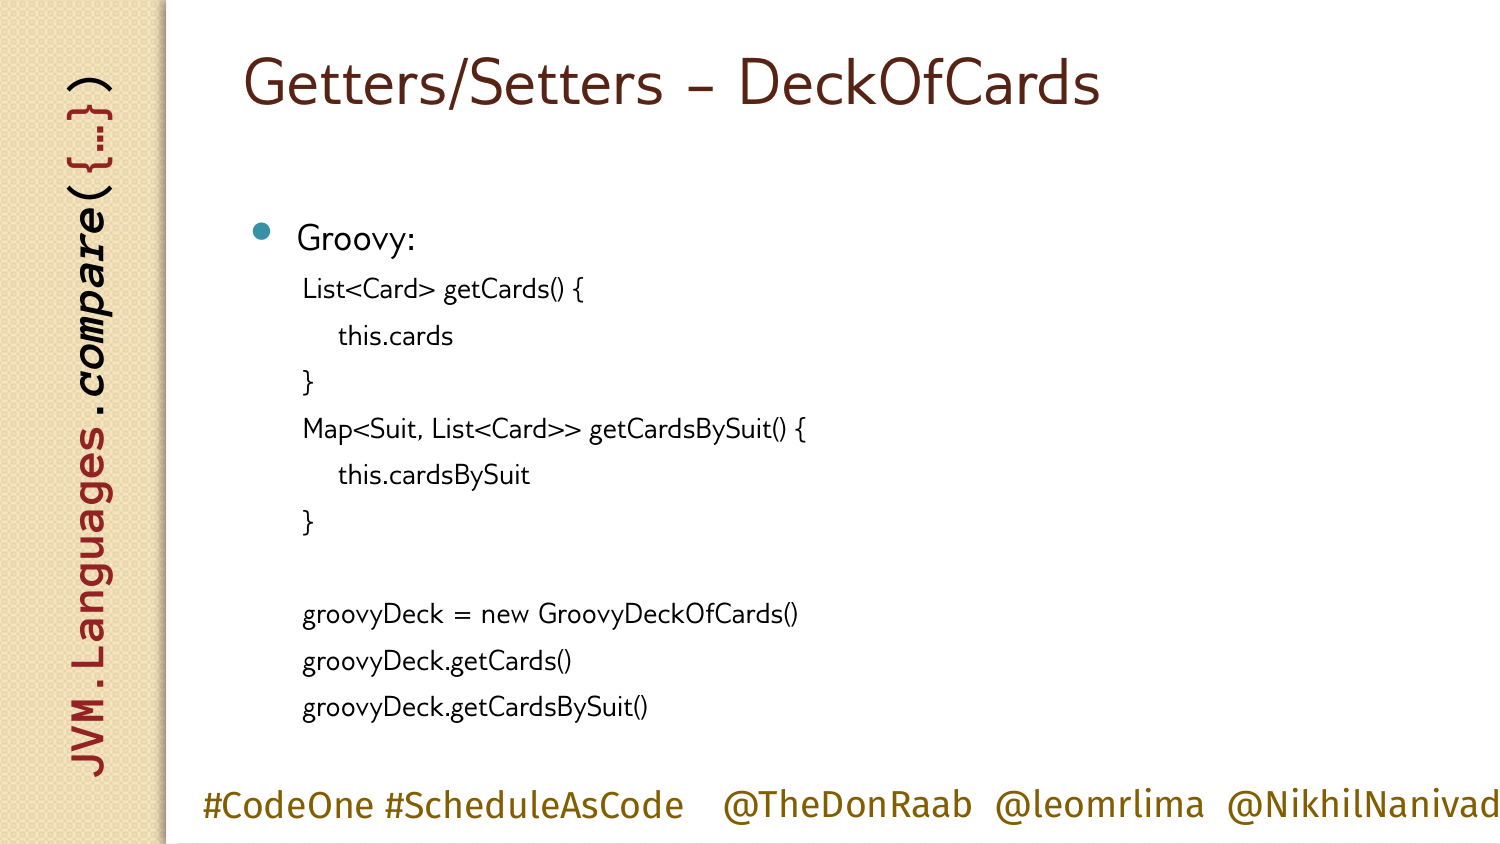

# Getters/Setters – DeckOfCards
Groovy:
List<Card> getCards() {
    this.cards
}
Map<Suit, List<Card>> getCardsBySuit() {
    this.cardsBySuit
}

groovyDeck = new GroovyDeckOfCards()
groovyDeck.getCards()
groovyDeck.getCardsBySuit()